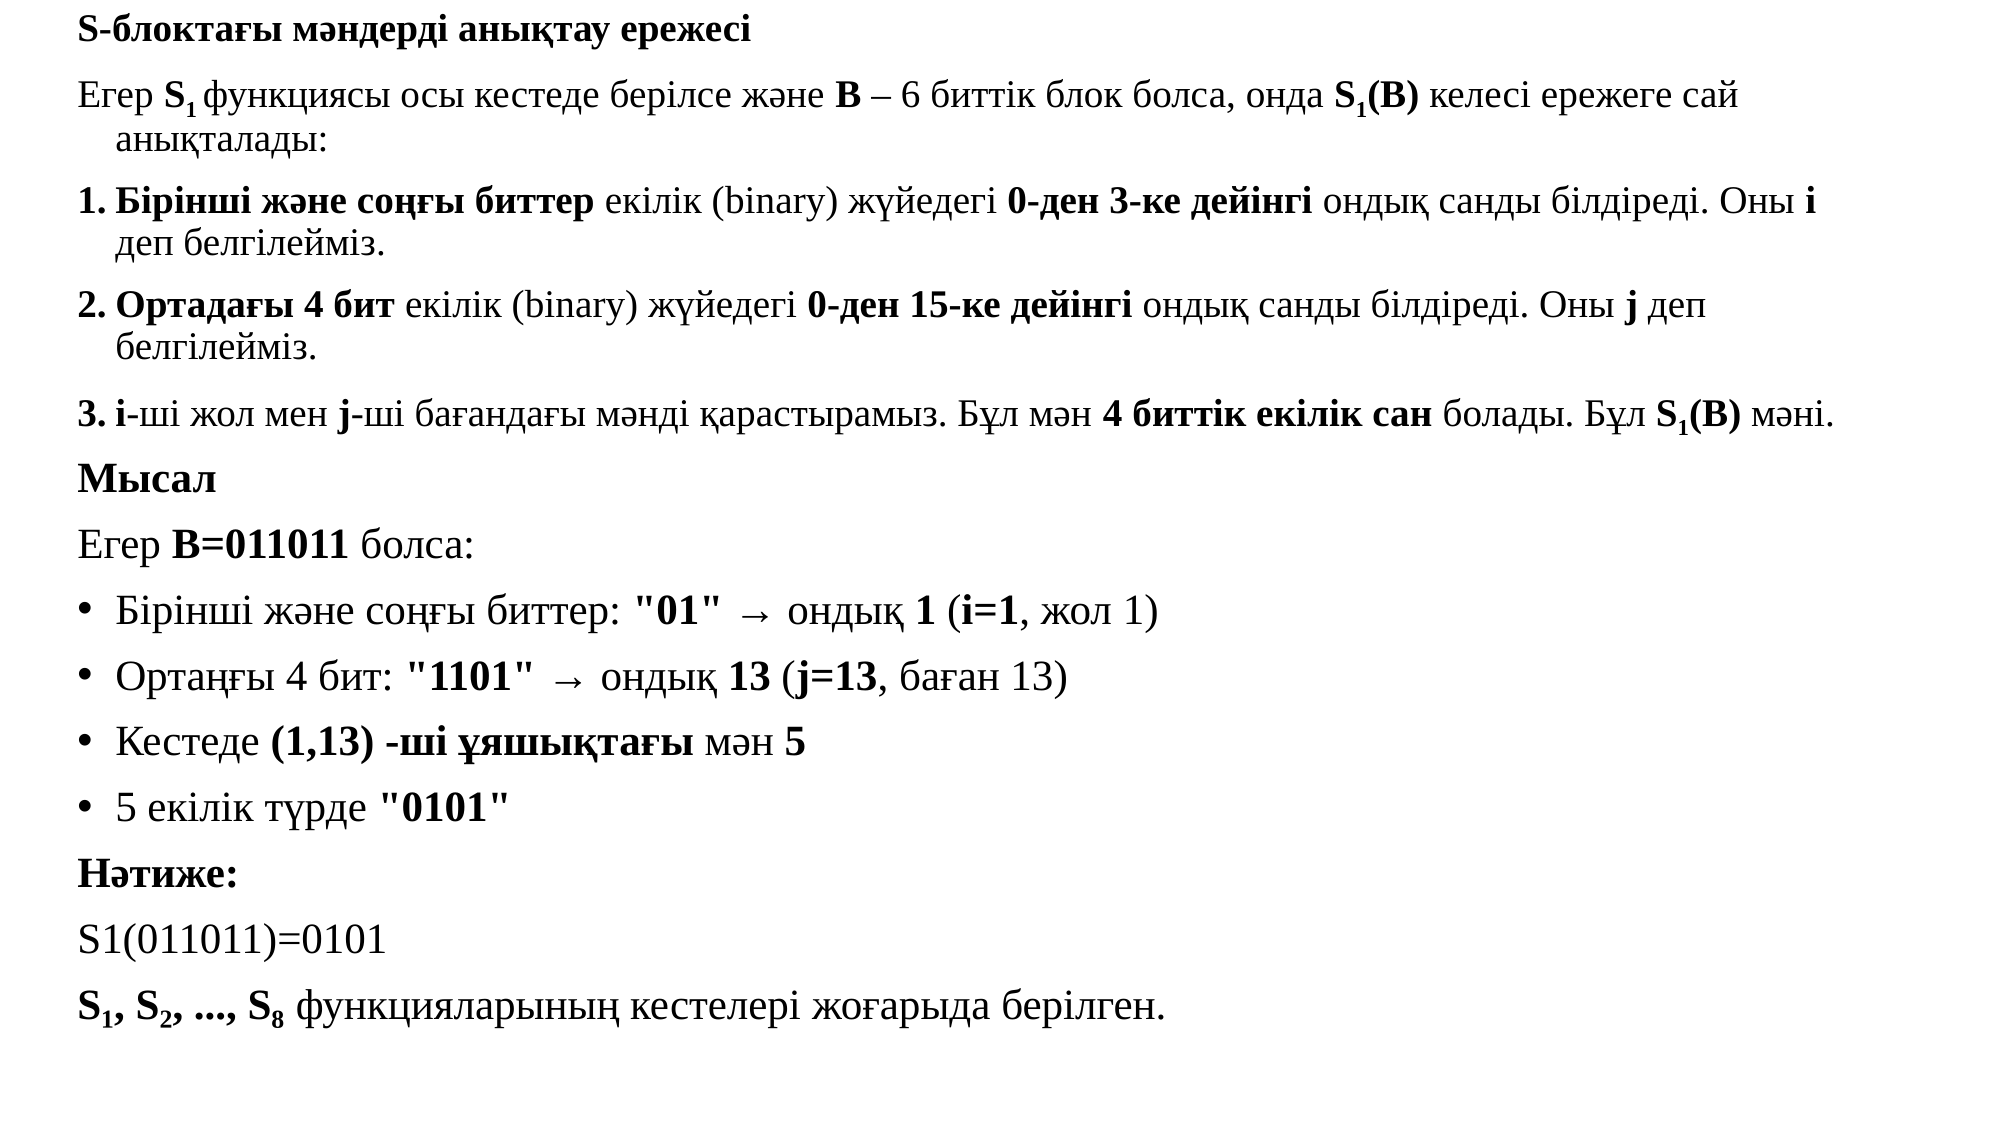

S-блоктағы мәндерді анықтау ережесі
Егер S1​ функциясы осы кестеде берілсе және B – 6 биттік блок болса, онда S1(B) келесі ережеге сай анықталады:
Бірінші және соңғы биттер екілік (binary) жүйедегі 0-ден 3-ке дейінгі ондық санды білдіреді. Оны i деп белгілейміз.
Ортадағы 4 бит екілік (binary) жүйедегі 0-ден 15-ке дейінгі ондық санды білдіреді. Оны j деп белгілейміз.
i-ші жол мен j-ші бағандағы мәнді қарастырамыз. Бұл мән 4 биттік екілік сан болады. Бұл S1(B) мәні.
Мысал
Егер B=011011 болса:
Бірінші және соңғы биттер: "01" → ондық 1 (i=1, жол 1)
Ортаңғы 4 бит: "1101" → ондық 13 (j=13, баған 13)
Кестеде (1,13) -ші ұяшықтағы мән 5
5 екілік түрде "0101"
Нәтиже:
S1(011011)=0101
S₁, S₂, ..., S₈ функцияларының кестелері жоғарыда берілген.